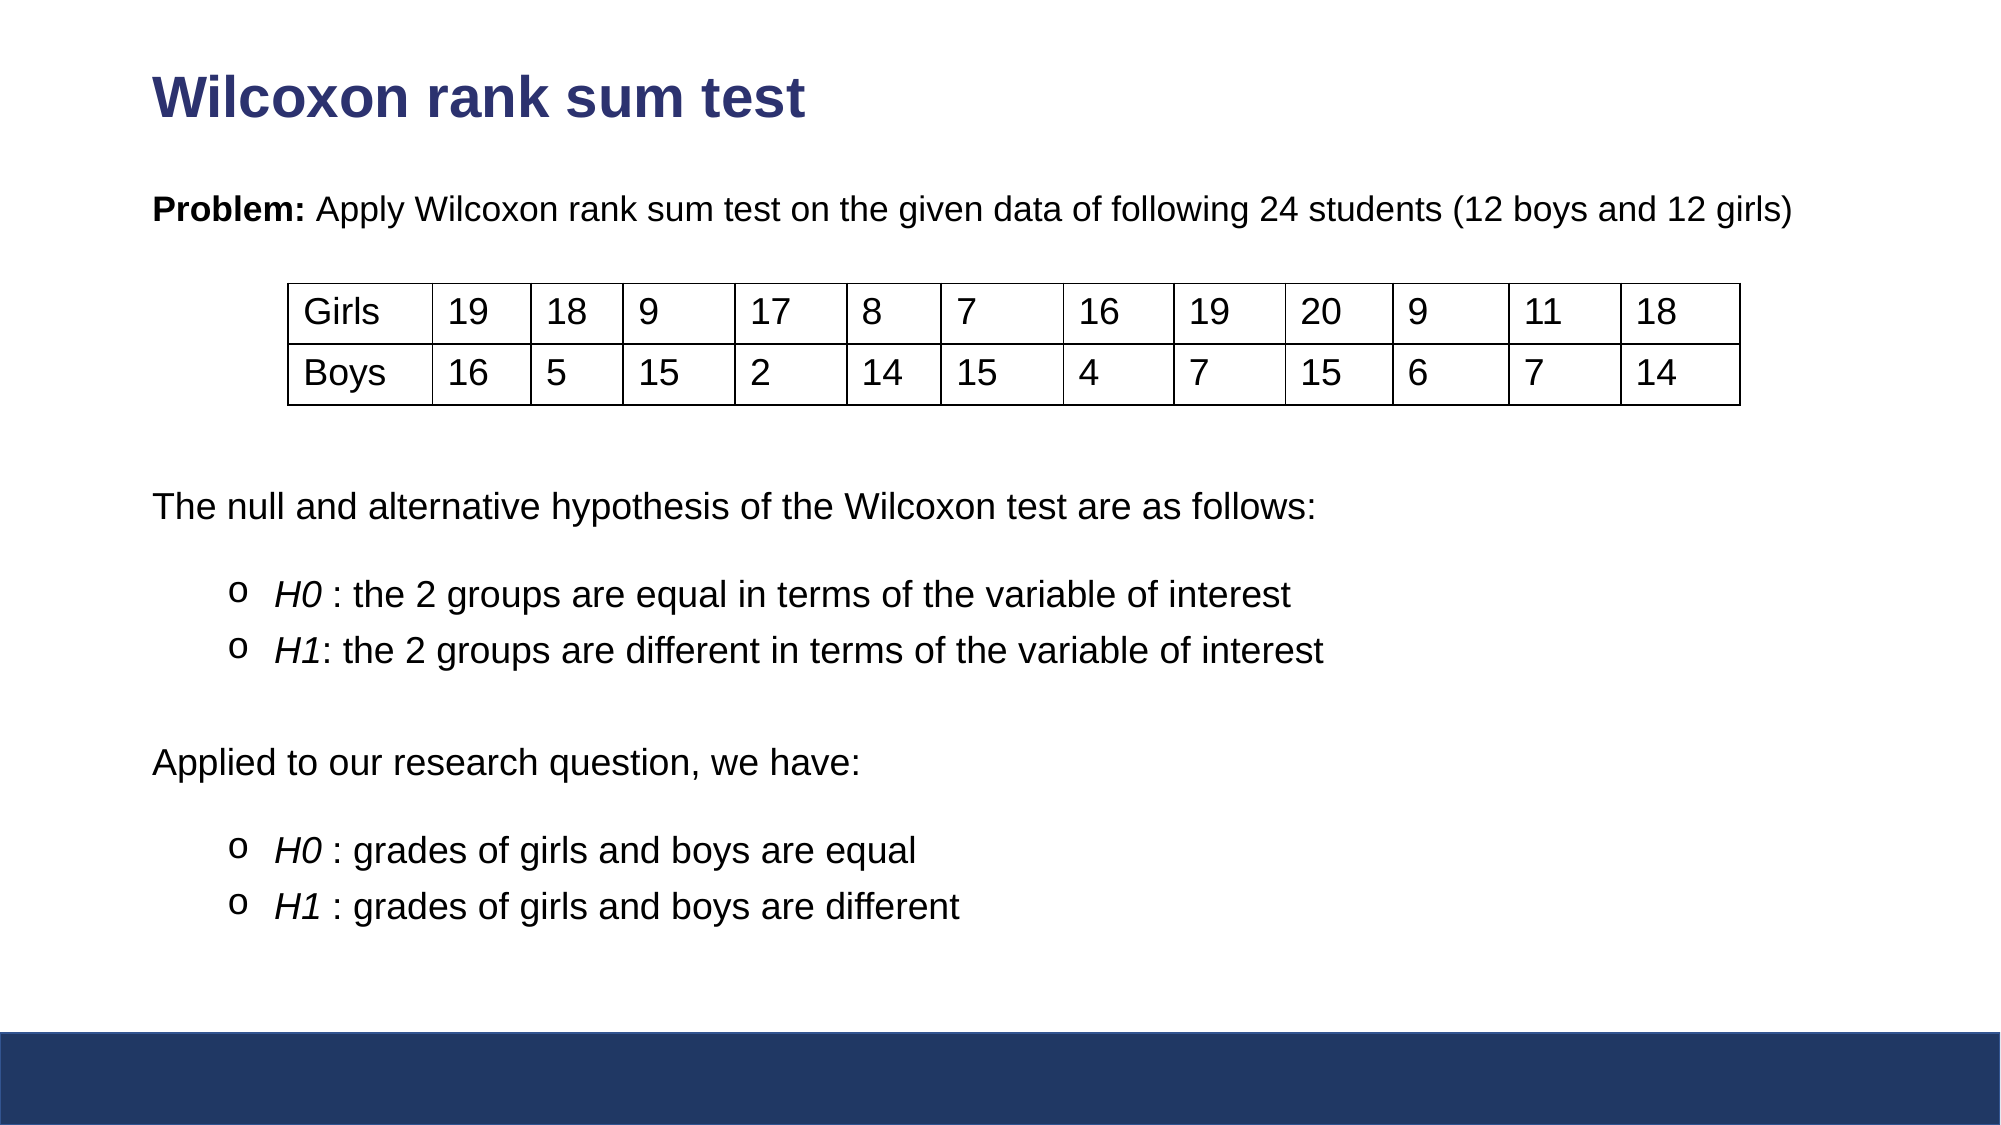

Wilcoxon rank sum test
Problem: Apply Wilcoxon rank sum test on the given data of following 24 students (12 boys and 12 girls)

| Girls | 19 | 18 | 9 | 17 | 8 | 7 | 16 | 19 | 20 | 9 | 11 | 18 |
| --- | --- | --- | --- | --- | --- | --- | --- | --- | --- | --- | --- | --- |
| Boys | 16 | 5 | 15 | 2 | 14 | 15 | 4 | 7 | 15 | 6 | 7 | 14 |
The null and alternative hypothesis of the Wilcoxon test are as follows:

H0 : the 2 groups are equal in terms of the variable of interest
H1: the 2 groups are different in terms of the variable of interest

Applied to our research question, we have:

H0 : grades of girls and boys are equal
H1 : grades of girls and boys are different
60